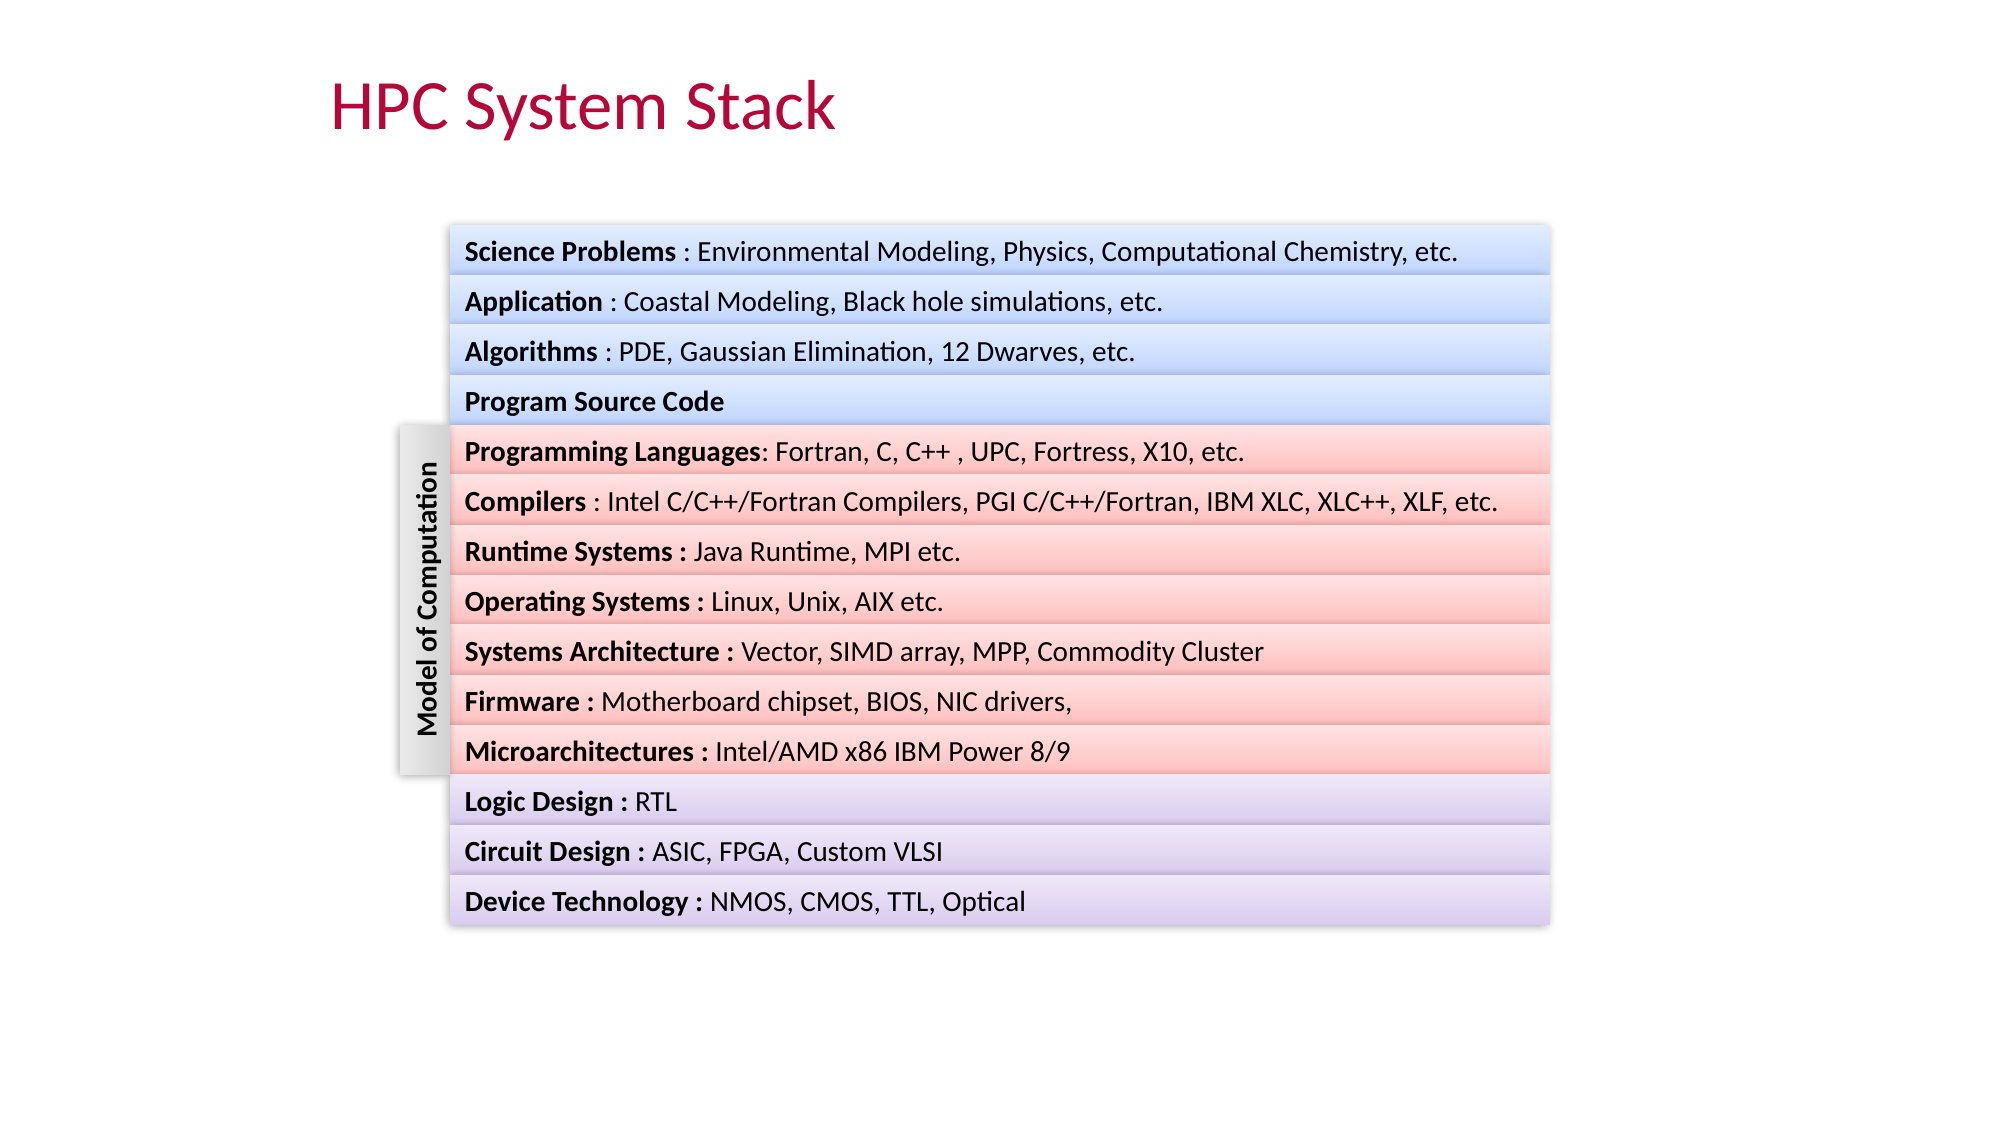

HPC System Stack
Science Problems : Environmental Modeling, Physics, Computational Chemistry, etc.
Application : Coastal Modeling, Black hole simulations, etc.
Algorithms : PDE, Gaussian Elimination, 12 Dwarves, etc.
Program Source Code
Programming Languages: Fortran, C, C++ , UPC, Fortress, X10, etc.
Compilers : Intel C/C++/Fortran Compilers, PGI C/C++/Fortran, IBM XLC, XLC++, XLF, etc.
Runtime Systems : Java Runtime, MPI etc.
Model of Computation
Operating Systems : Linux, Unix, AIX etc.
Systems Architecture : Vector, SIMD array, MPP, Commodity Cluster
Firmware : Motherboard chipset, BIOS, NIC drivers,
Microarchitectures : Intel/AMD x86 IBM Power 8/9
Logic Design : RTL
Circuit Design : ASIC, FPGA, Custom VLSI
Device Technology : NMOS, CMOS, TTL, Optical